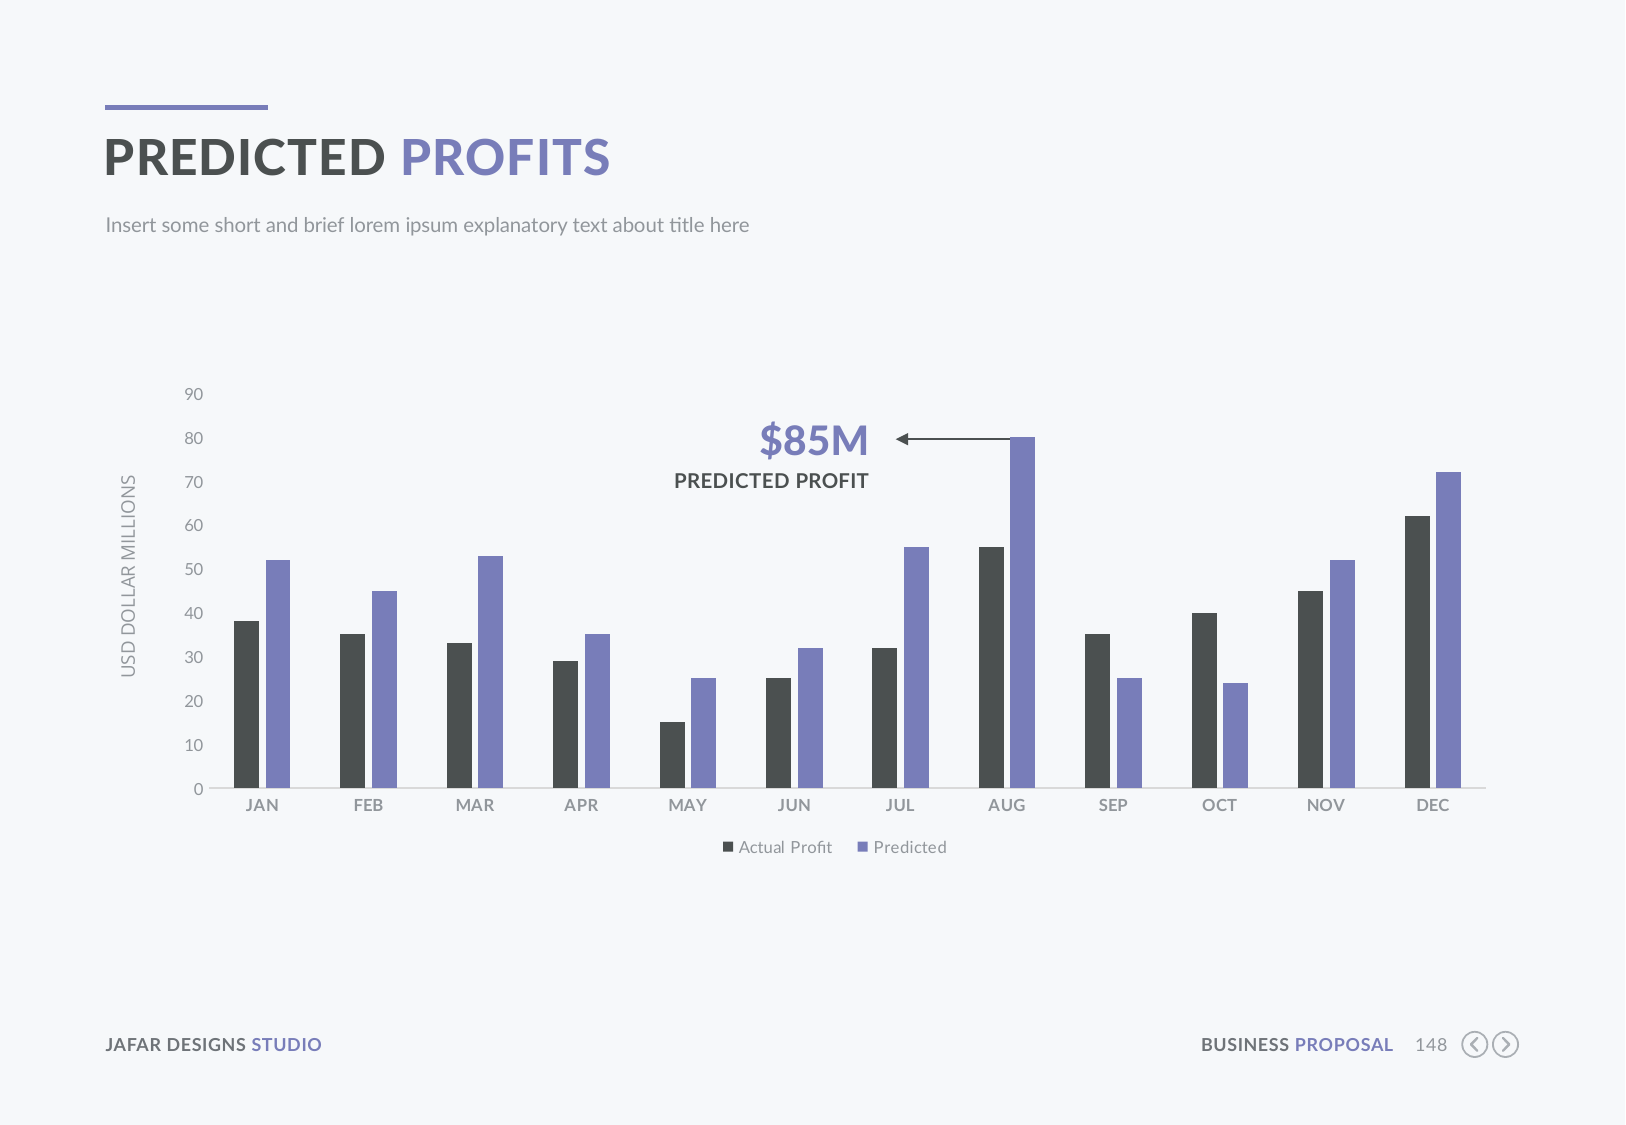

Predicted Profits
Insert some short and brief lorem ipsum explanatory text about title here

### Chart

| Category | Actual Profit | Predicted |
|---|---|---|
| JAN | 38.0 | 52.0 |
| FEB | 35.0 | 45.0 |
| MAR | 33.0 | 53.0 |
| APR | 29.0 | 35.0 |
| MAY | 15.0 | 25.0 |
| JUN | 25.0 | 32.0 |
| JUL | 32.0 | 55.0 |
| AUG | 55.0 | 80.0 |
| SEP | 35.0 | 25.0 |
| OCT | 40.0 | 24.0 |
| NOV | 45.0 | 52.0 |
| DEC | 62.0 | 72.0 |
$85m
Predicted profit
USD Dollar Millions